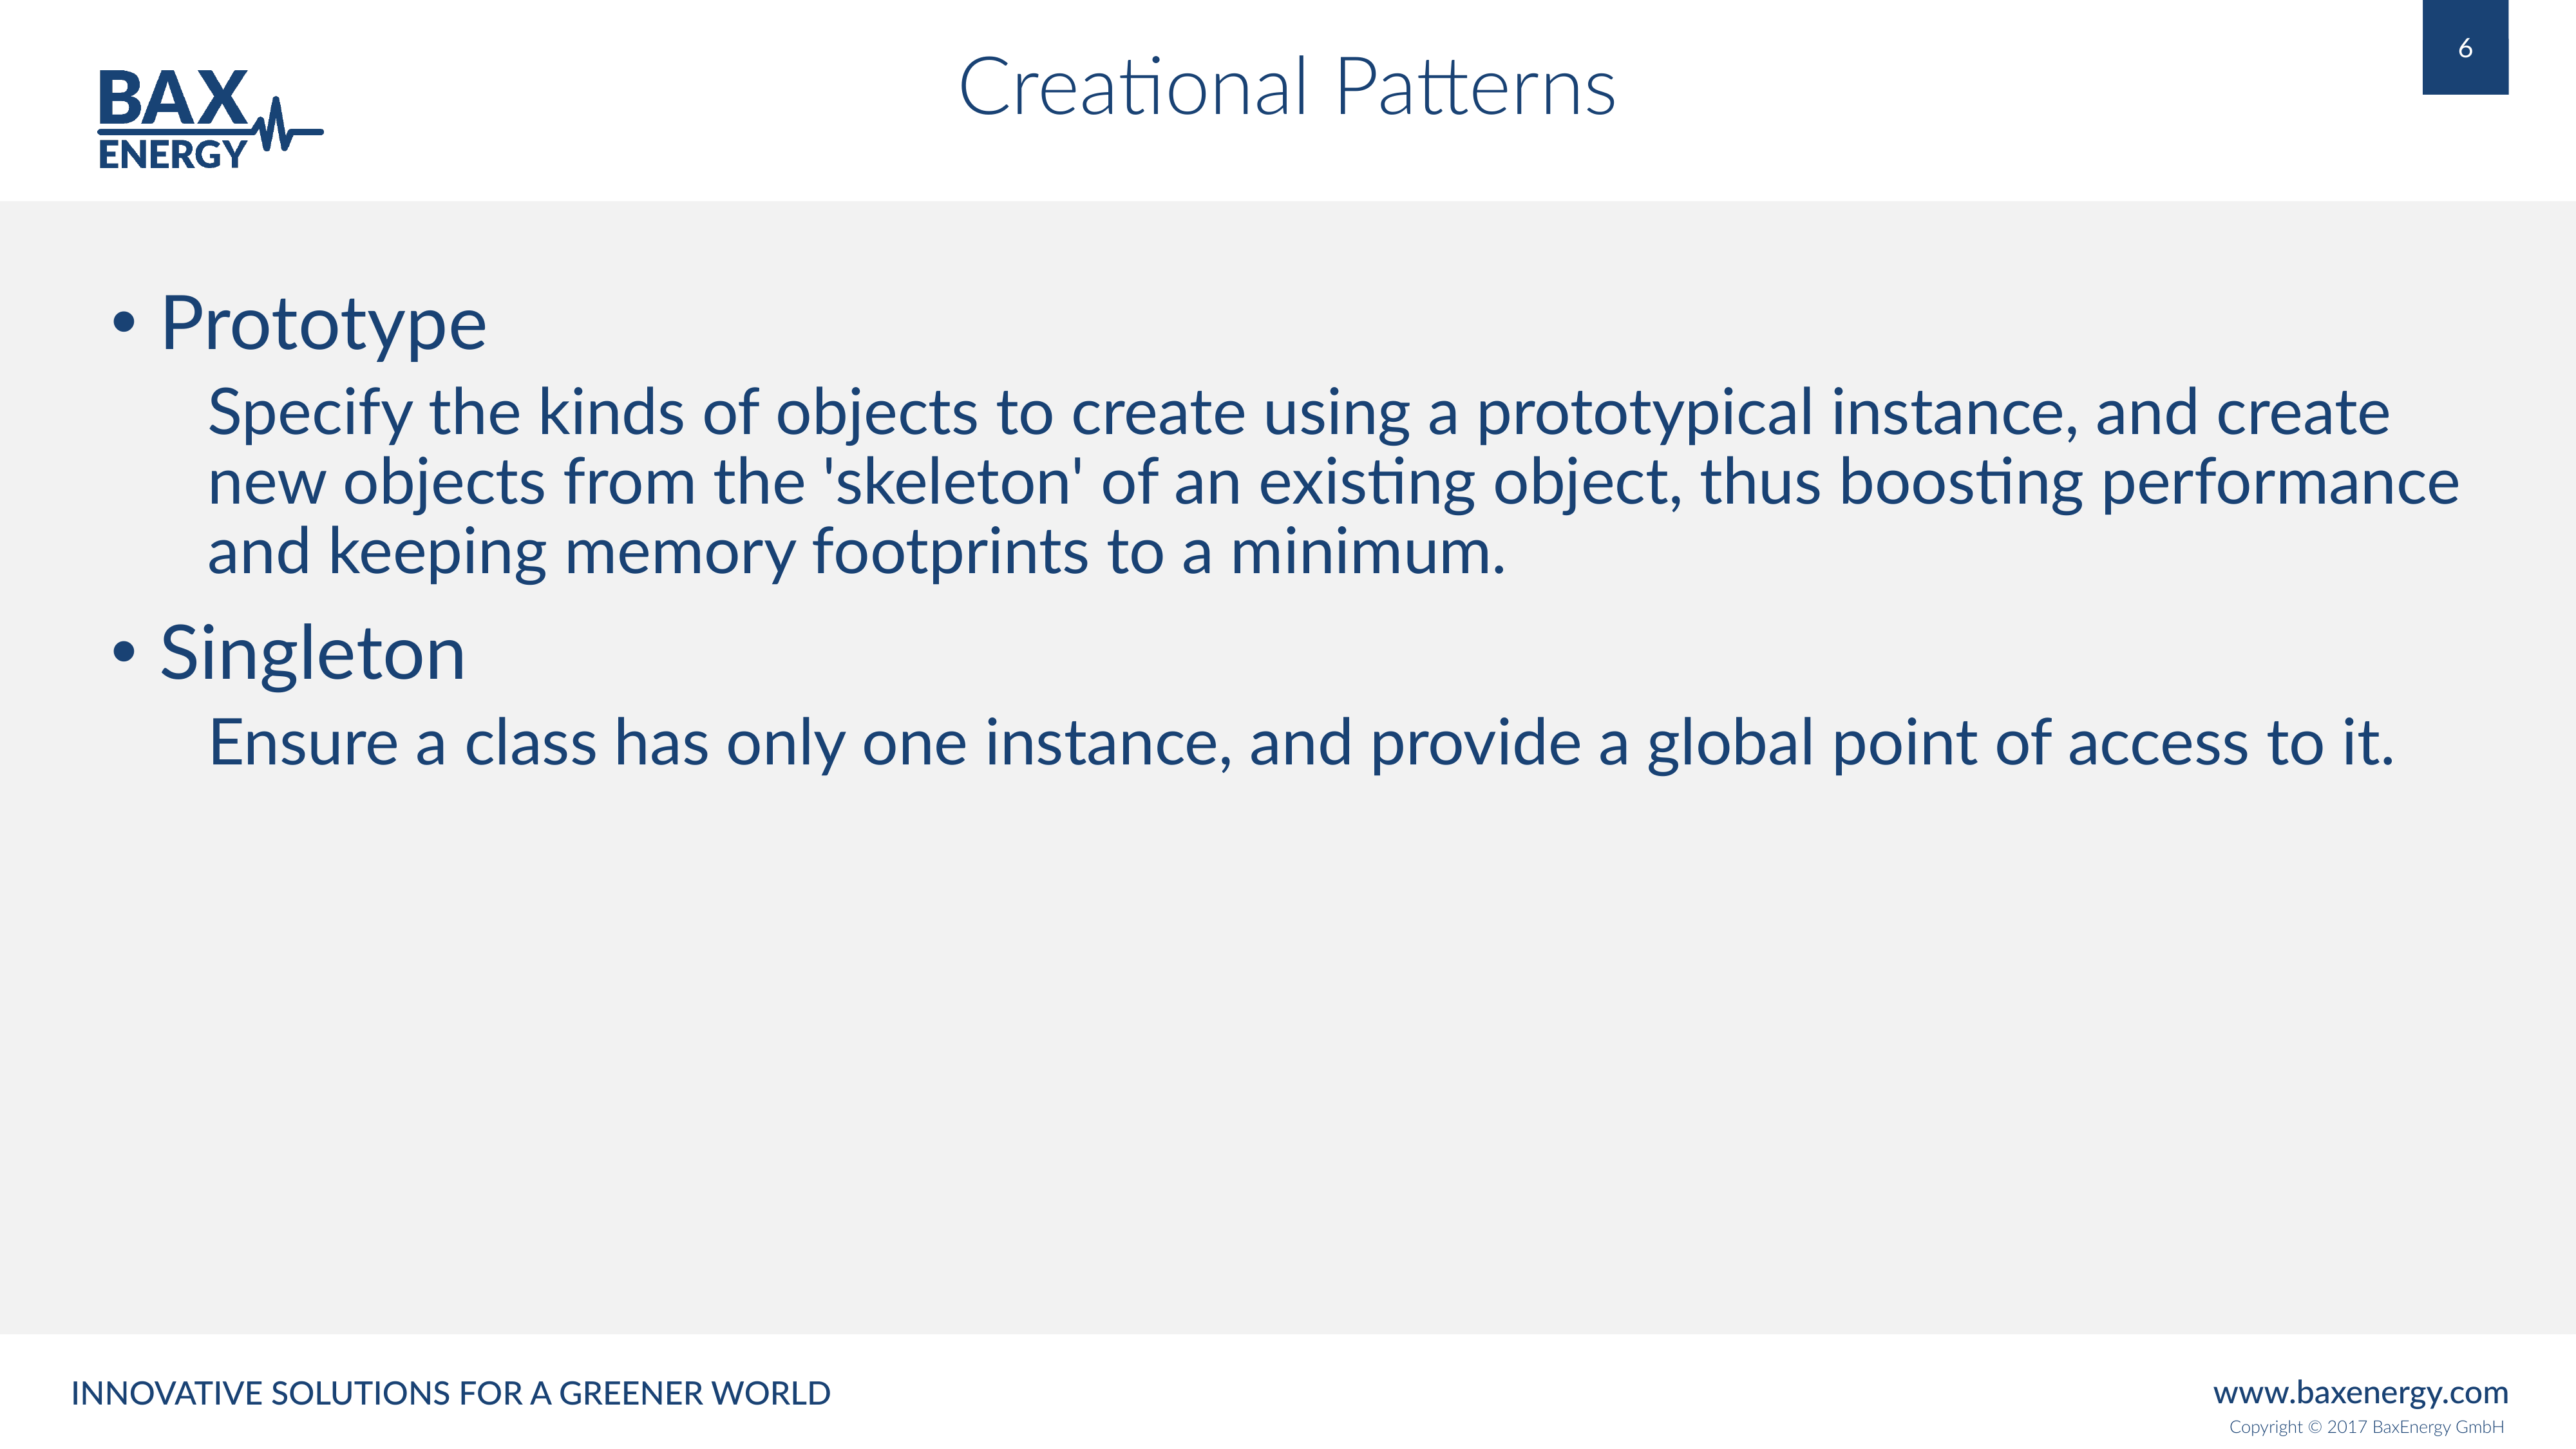

Creational Patterns
Prototype
Specify the kinds of objects to create using a prototypical instance, and create new objects from the 'skeleton' of an existing object, thus boosting performance and keeping memory footprints to a minimum.
Singleton
Ensure a class has only one instance, and provide a global point of access to it.